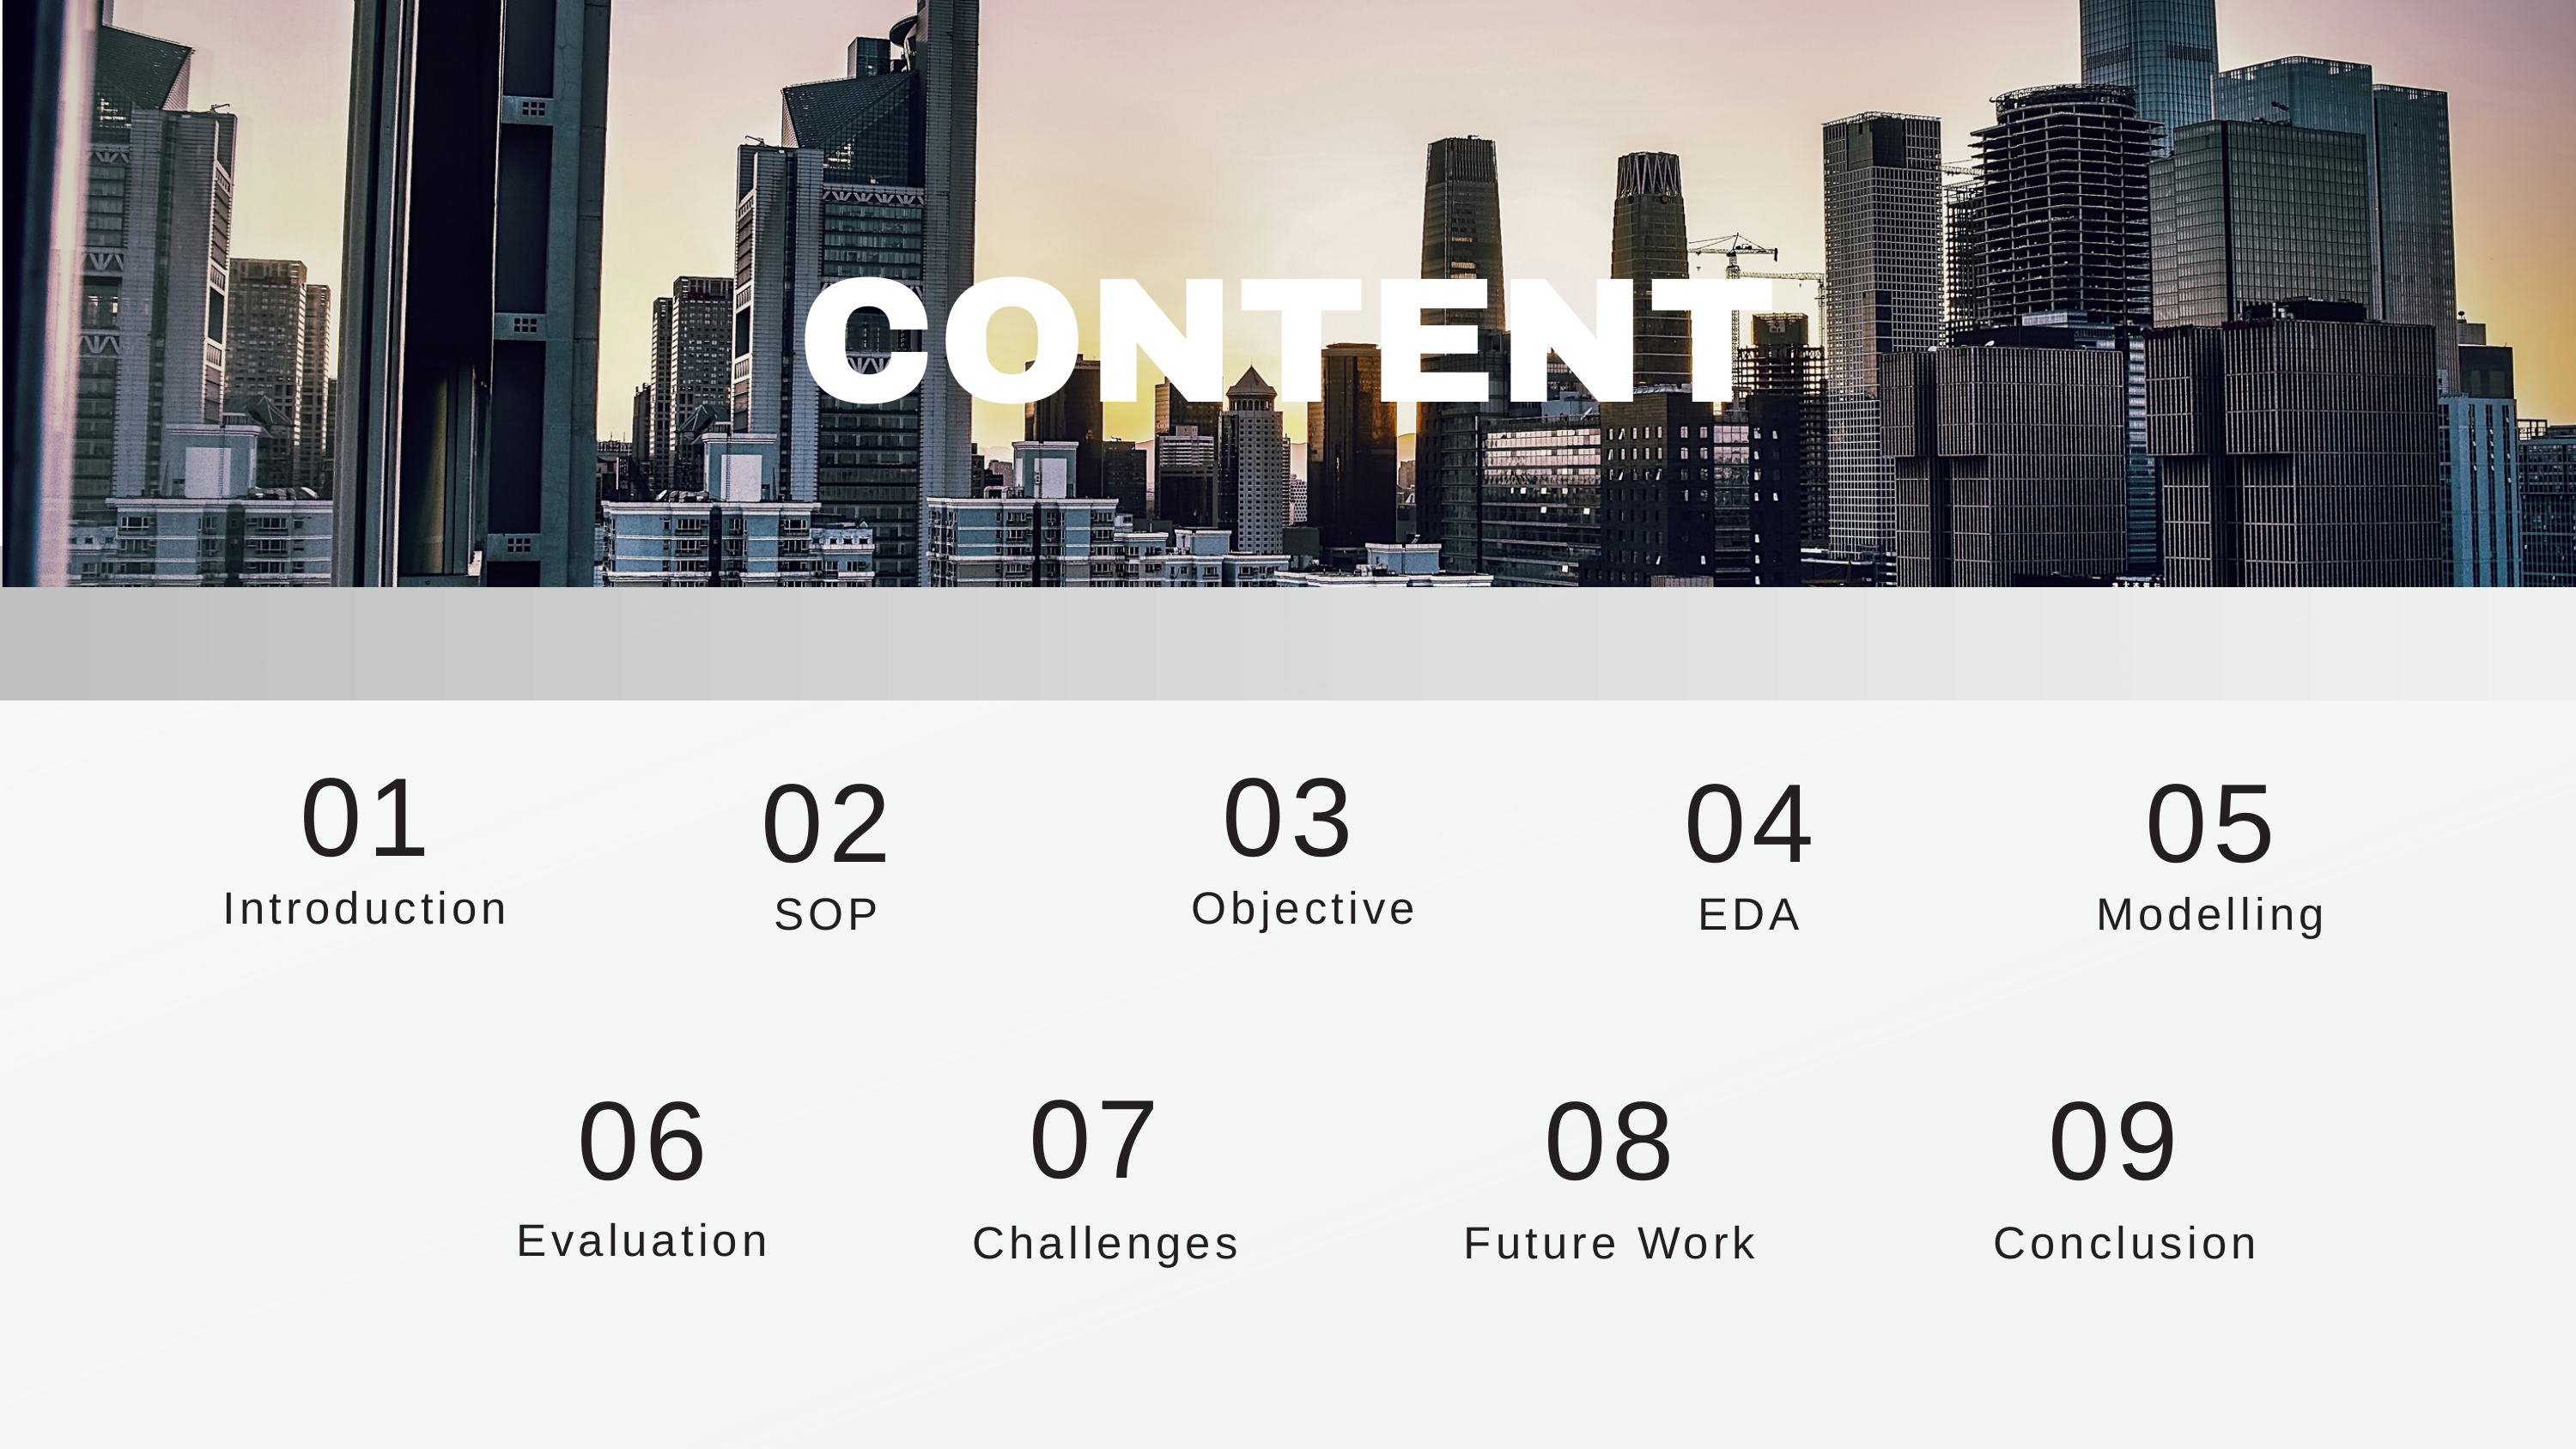

CONTENT

01
03
02
04
05
Introduction
Objective
SOP
EDA
Modelling
07
06
08
09
Evaluation
Challenges
Future Work
Conclusion